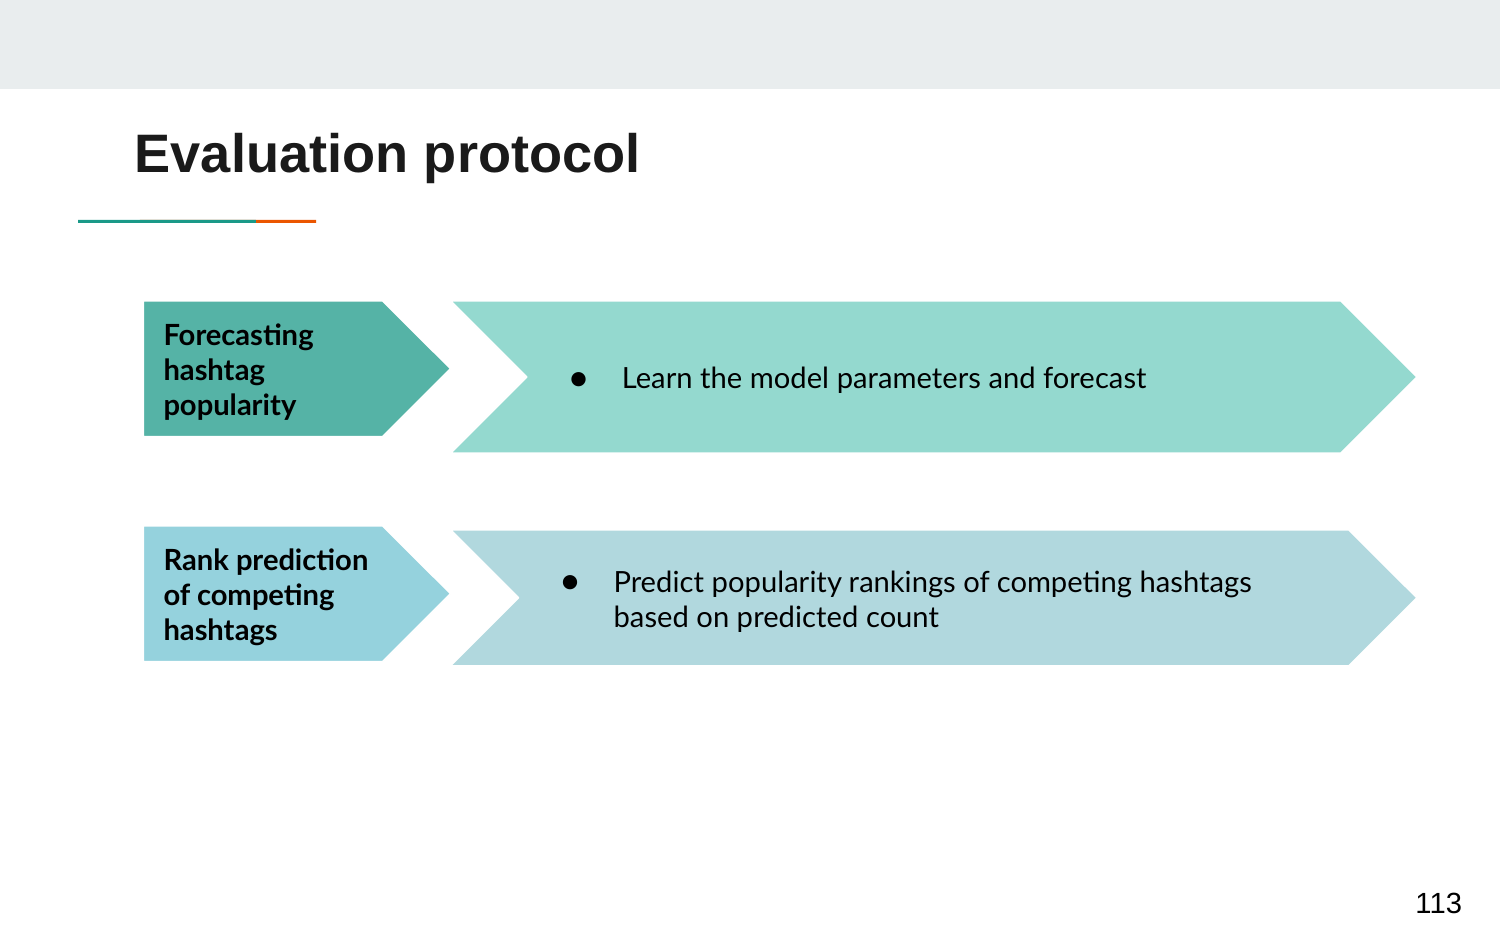

# Evaluation protocol

Learn the model parameters and forecast

Forecasting hashtag popularity

Rank prediction of competing hashtags

Predict popularity rankings of competing hashtags based on predicted count
113